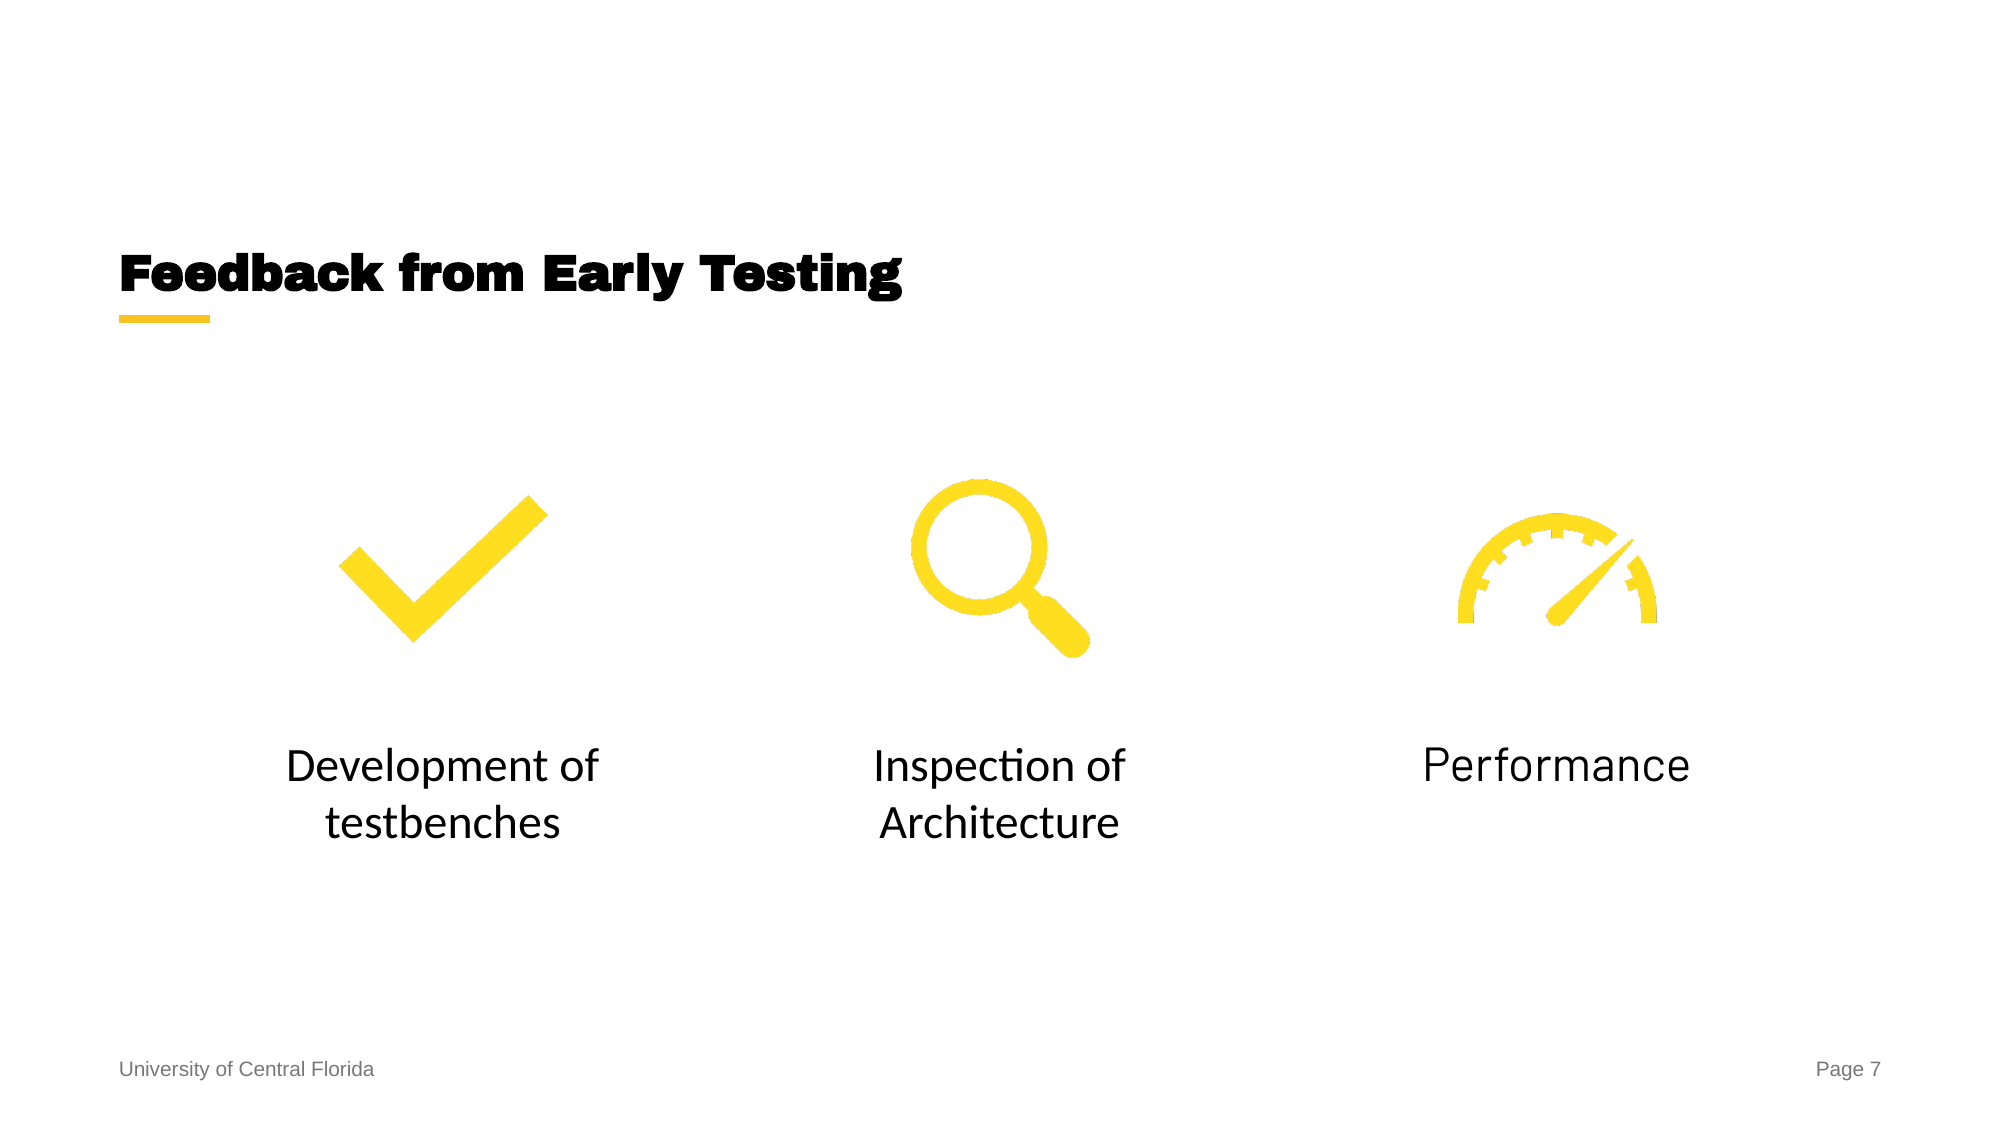

# Feedback from Early Testing
Development of testbenches
Inspection of Architecture
Performance